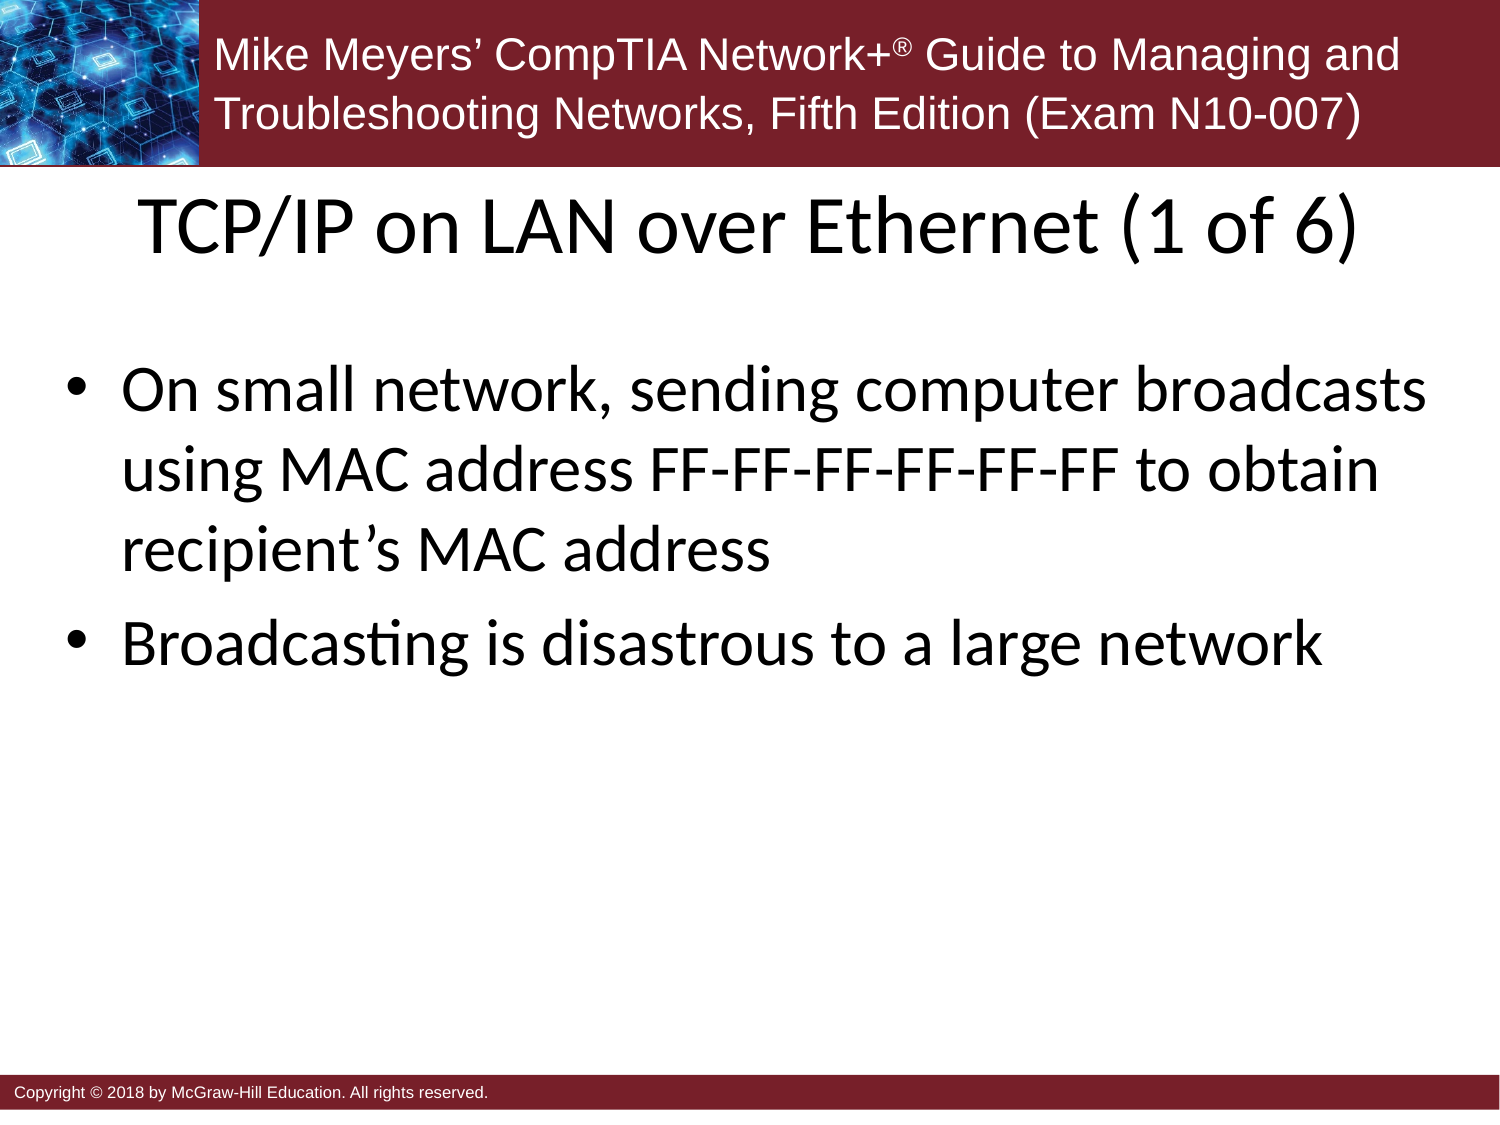

# TCP/IP on LAN over Ethernet (1 of 6)
On small network, sending computer broadcasts using MAC address FF-FF-FF-FF-FF-FF to obtain recipient’s MAC address
Broadcasting is disastrous to a large network